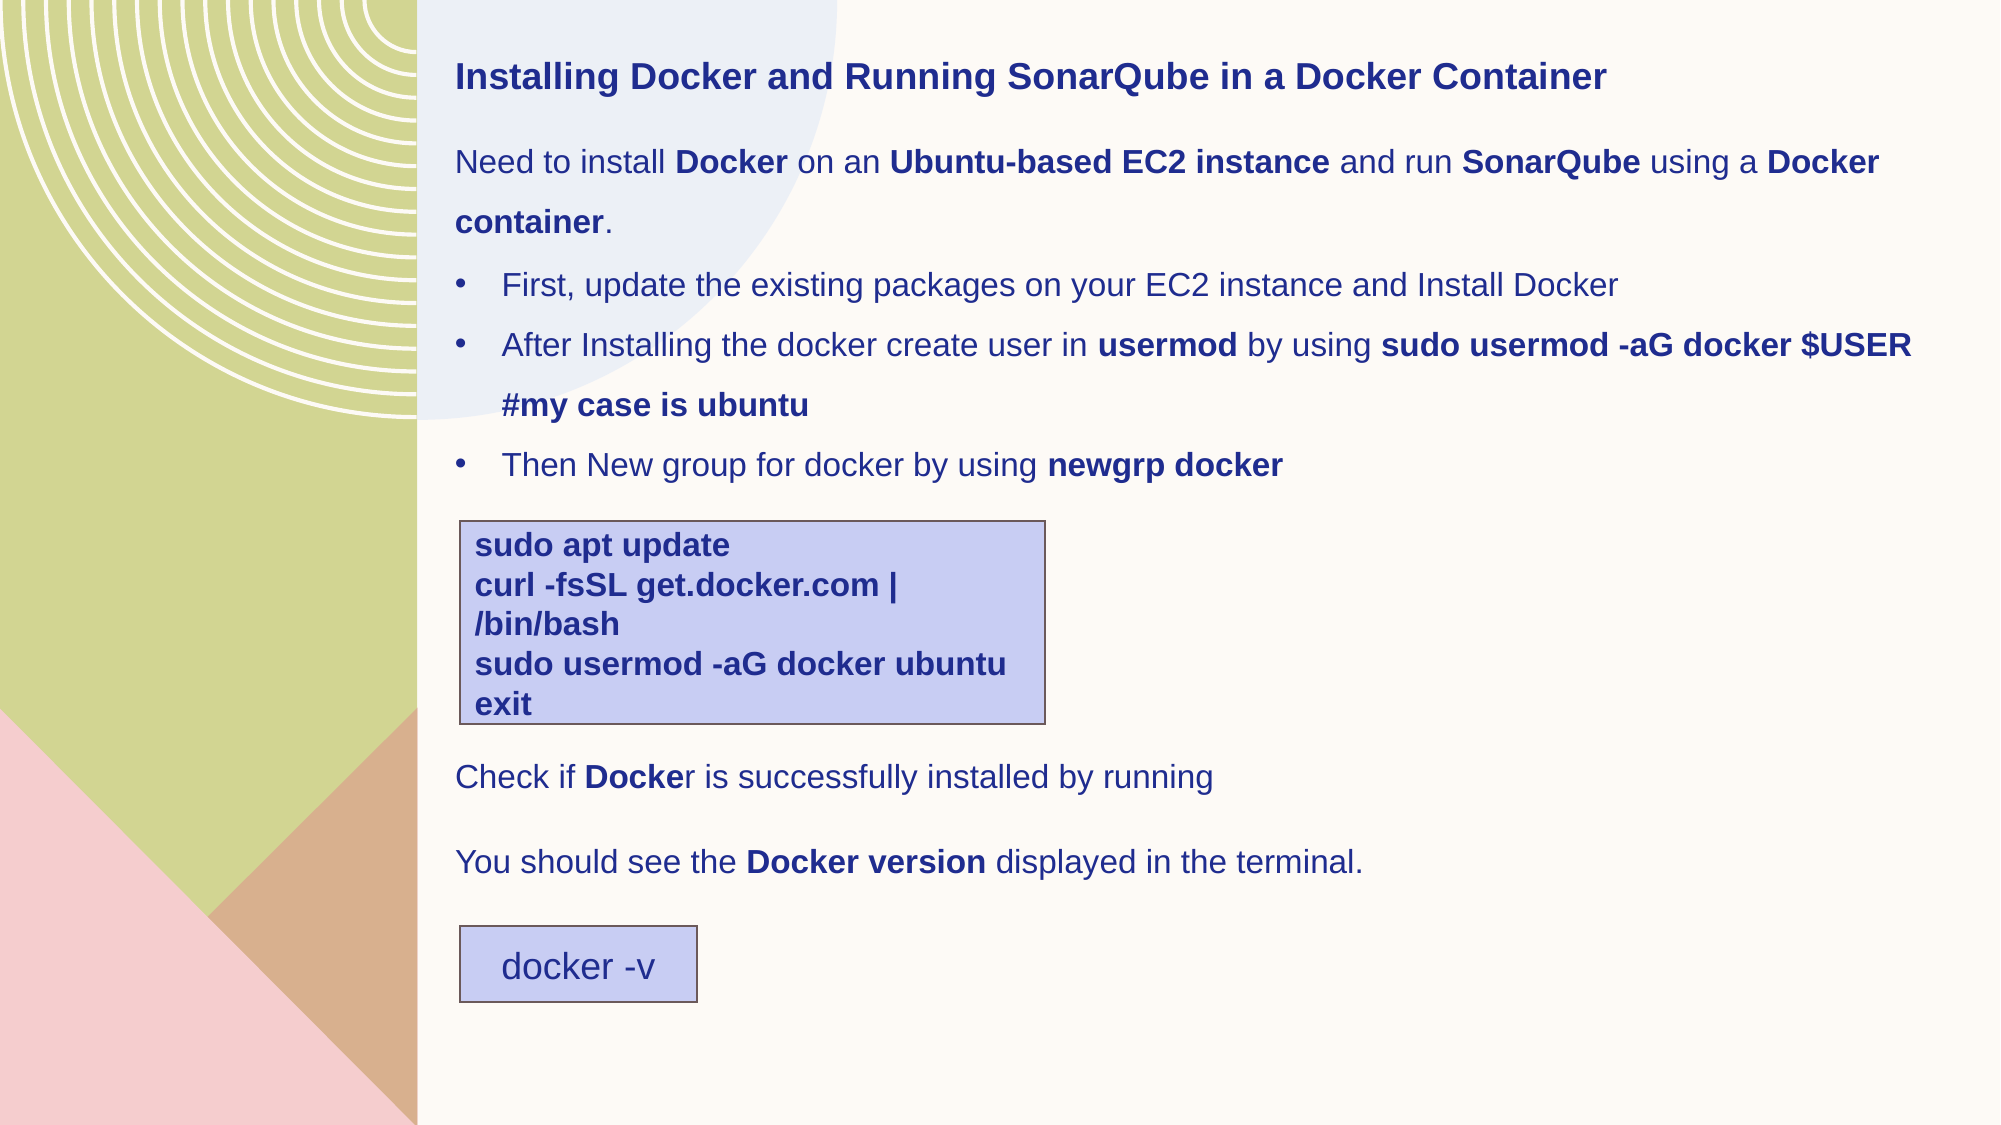

Installing Docker and Running SonarQube in a Docker Container
Need to install Docker on an Ubuntu-based EC2 instance and run SonarQube using a Docker container.
First, update the existing packages on your EC2 instance and Install Docker
After Installing the docker create user in usermod by using sudo usermod -aG docker $USER #my case is ubuntu
Then New group for docker by using newgrp docker

sudo apt update
curl -fsSL get.docker.com | /bin/bash
sudo usermod -aG docker ubuntu
exit
Check if Docker is successfully installed by running

You should see the Docker version displayed in the terminal.
docker -v